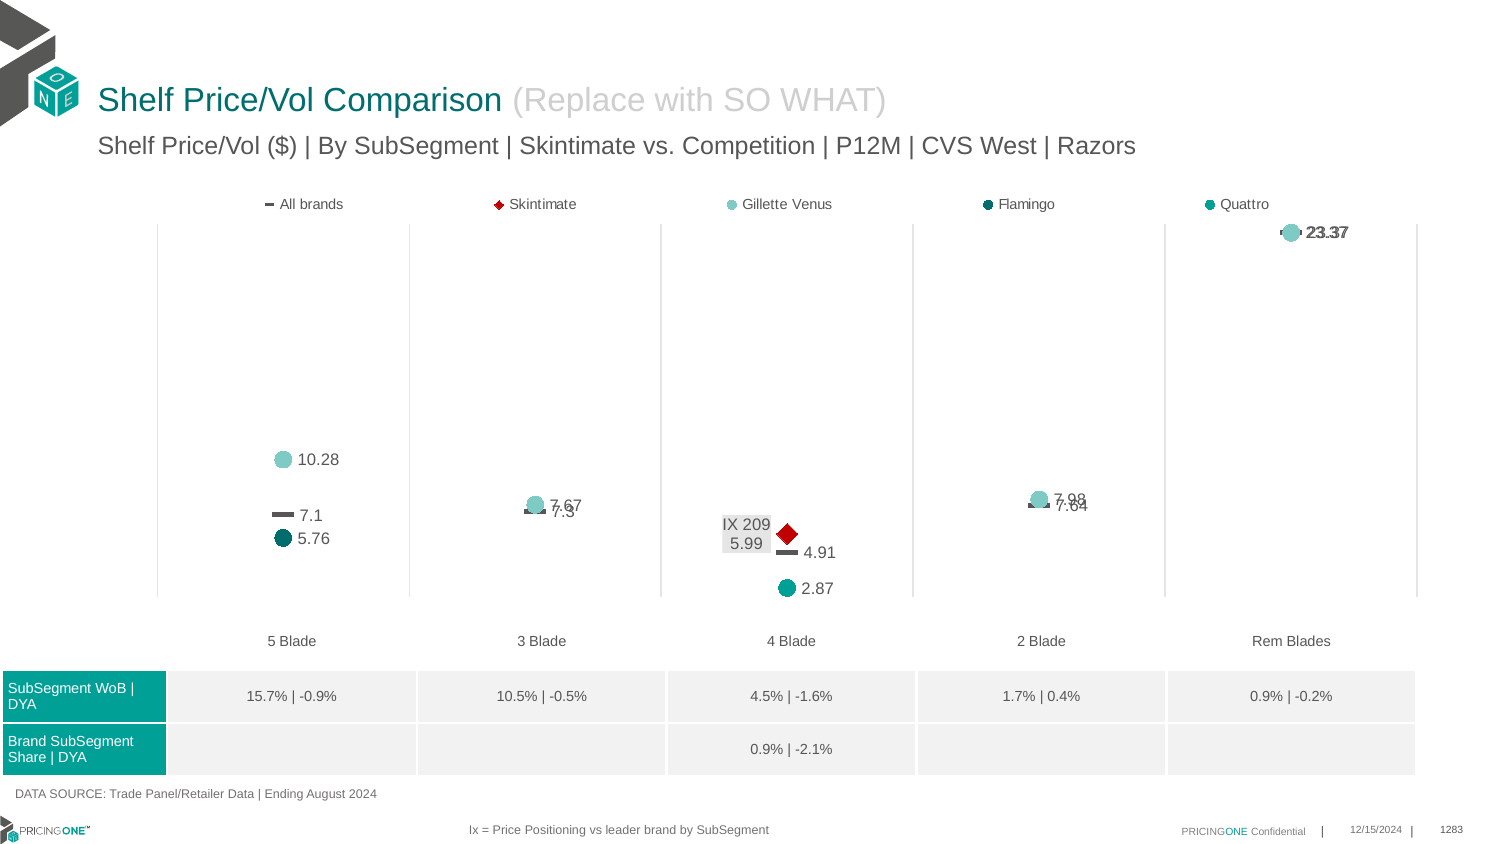

# Shelf Price/Vol Comparison (Replace with SO WHAT)
Shelf Price/Vol ($) | By SubSegment | Skintimate vs. Competition | P12M | CVS West | Razors

### Chart

| Category | All brands | Skintimate | Gillette Venus | Flamingo | Quattro |
|---|---|---|---|---|---|
| None | 7.1 | None | 10.28 | 5.76 | None |
| None | 7.3 | None | 7.67 | None | None |
| IX 209 | 4.91 | 5.99 | None | None | 2.87 |
| None | 7.64 | None | 7.98 | None | None |
| None | 23.37 | None | 23.37 | None | None |
|  | 5 Blade | 3 Blade | 4 Blade | 2 Blade | Rem Blades |
| --- | --- | --- | --- | --- | --- |
| SubSegment WoB | DYA | 15.7% | -0.9% | 10.5% | -0.5% | 4.5% | -1.6% | 1.7% | 0.4% | 0.9% | -0.2% |
| Brand SubSegment Share | DYA |  |  | 0.9% | -2.1% |  |  |
DATA SOURCE: Trade Panel/Retailer Data | Ending August 2024
Ix = Price Positioning vs leader brand by SubSegment
12/15/2024
1283